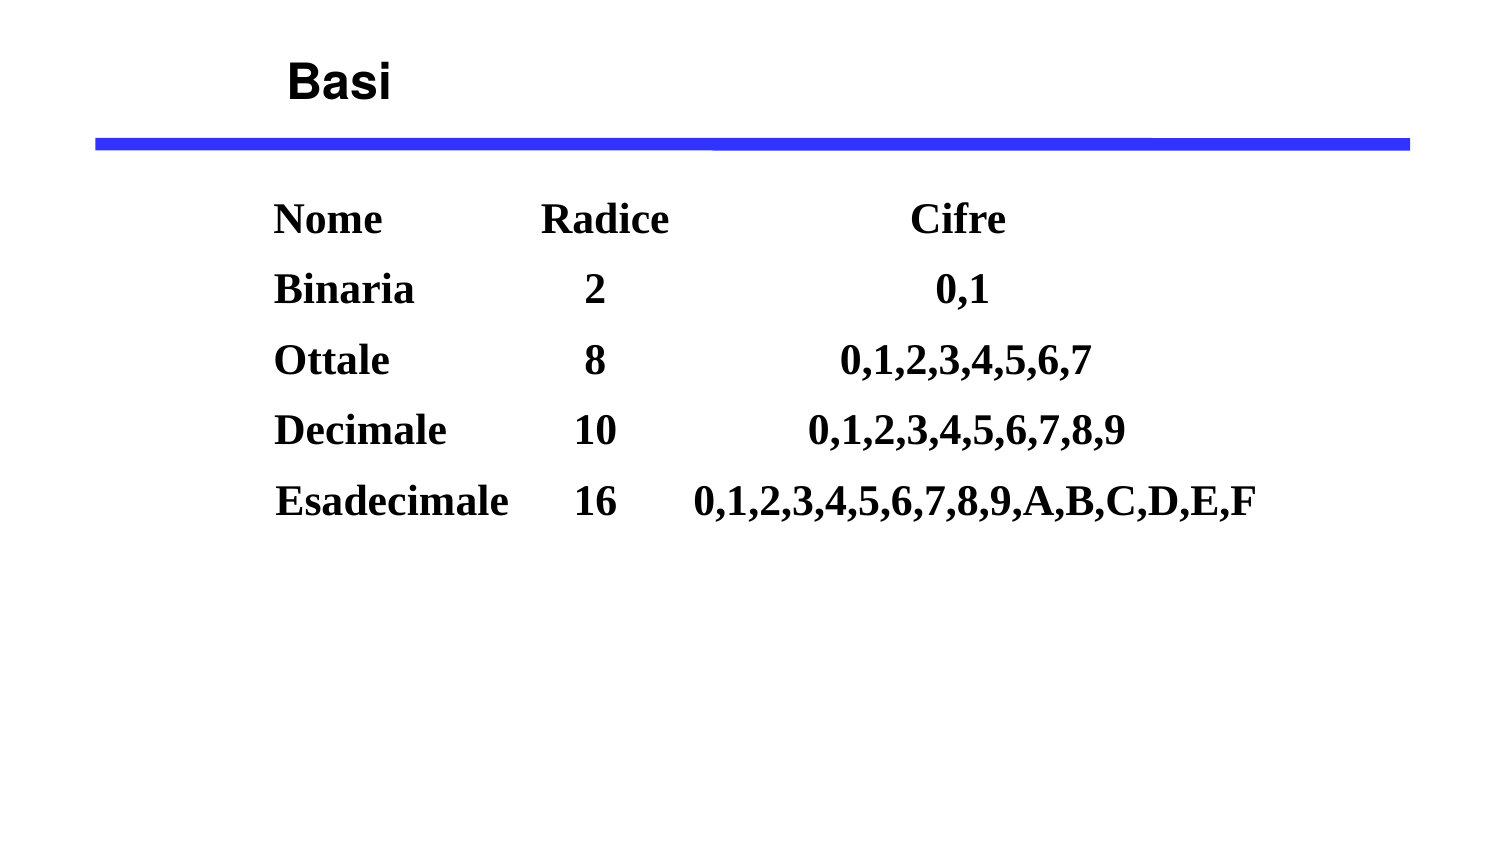

# Basi
Nome

Radice

Cifre

Binaria

2

0,1

Ottale

8

0,1,2,3,4,5,6,7

Decimale

10

0,1,2,3,4,5,6,7,8,9

Esadecimale

16

0,1,2,3,4,5,6,7,8,9,A,B,C,D,E,F